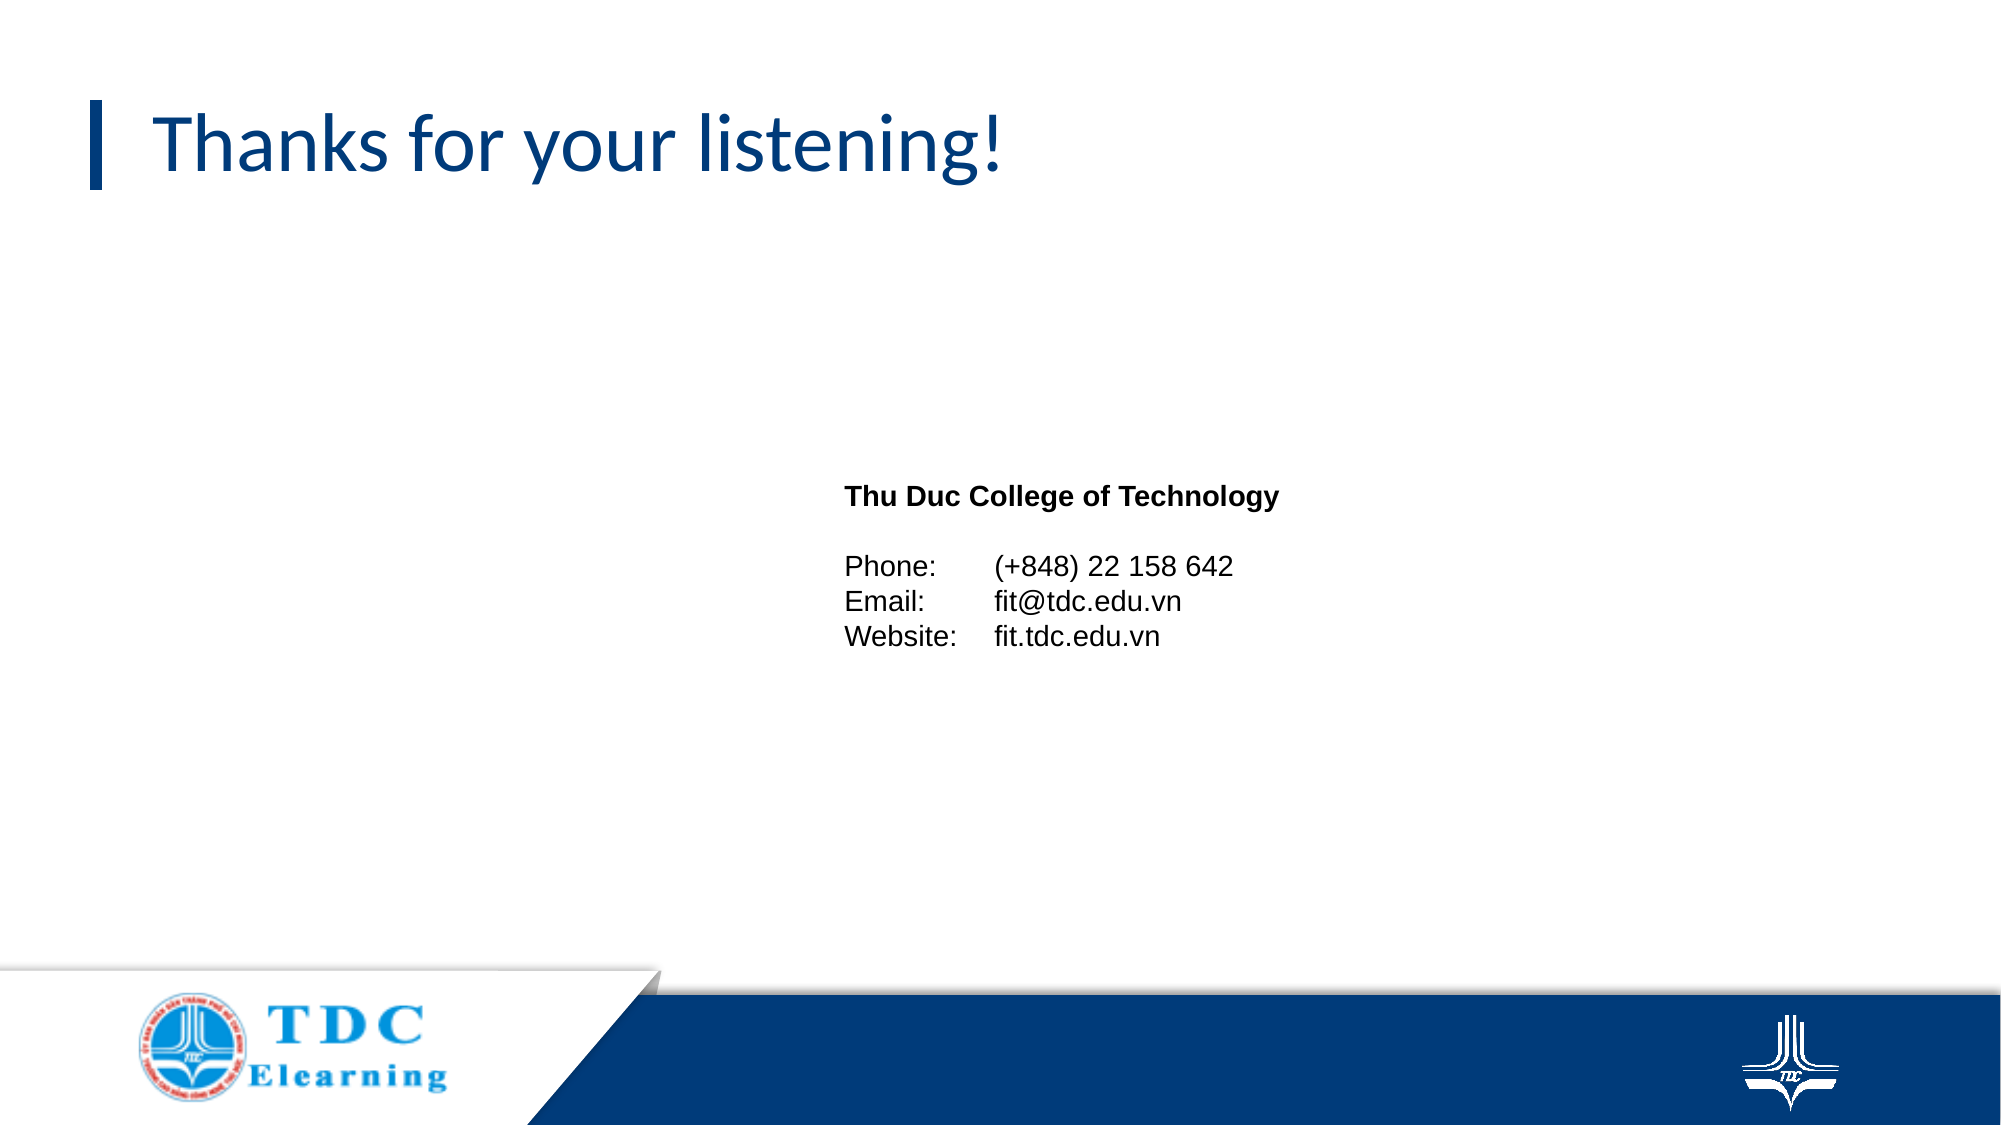

# Thanks for your listening!
Thu Duc College of Technology

Phone: 	(+848) 22 158 642
Email:	fit@tdc.edu.vn
Website:	fit.tdc.edu.vn